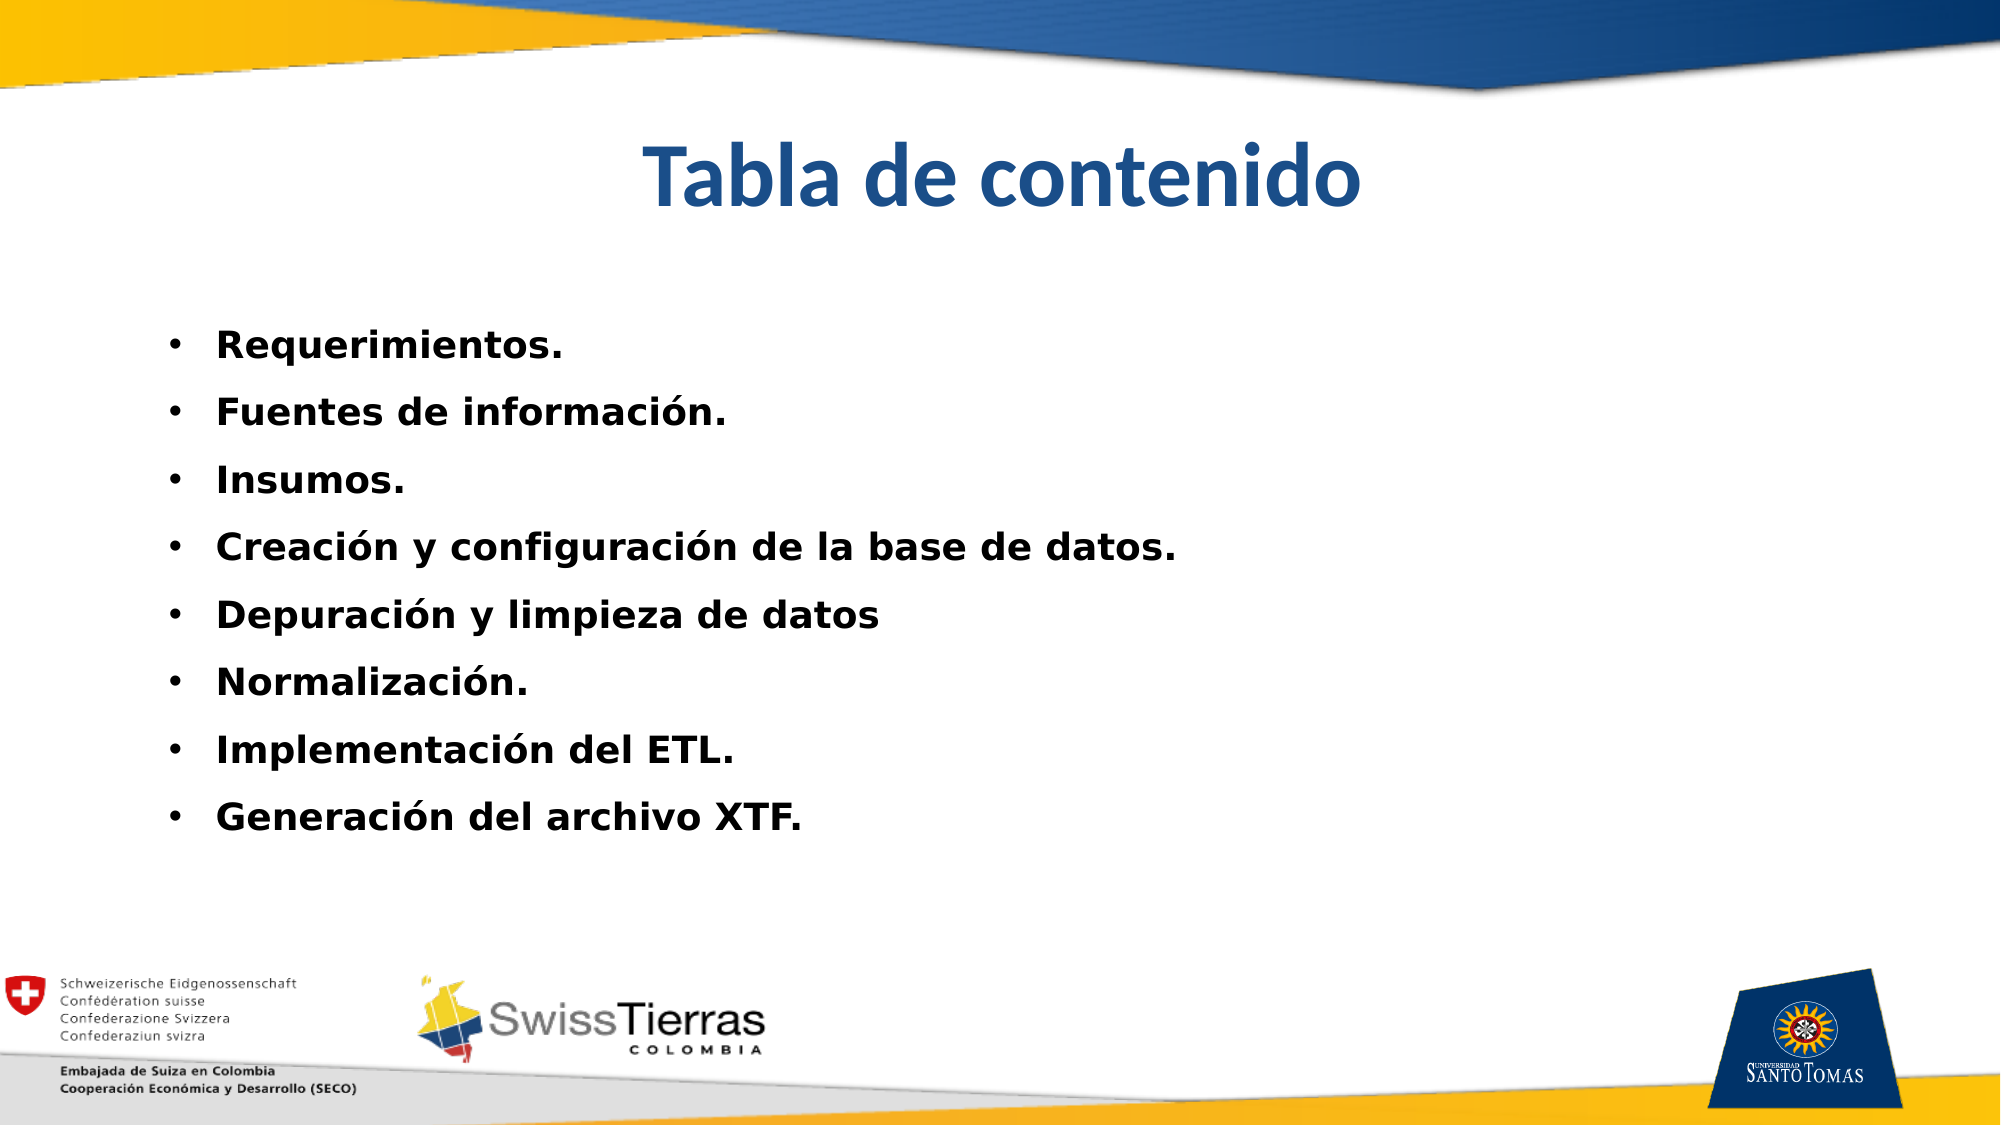

# Tabla de contenido
Requerimientos.
Fuentes de información.
Insumos.
Creación y configuración de la base de datos.
Depuración y limpieza de datos
Normalización.
Implementación del ETL.
Generación del archivo XTF.